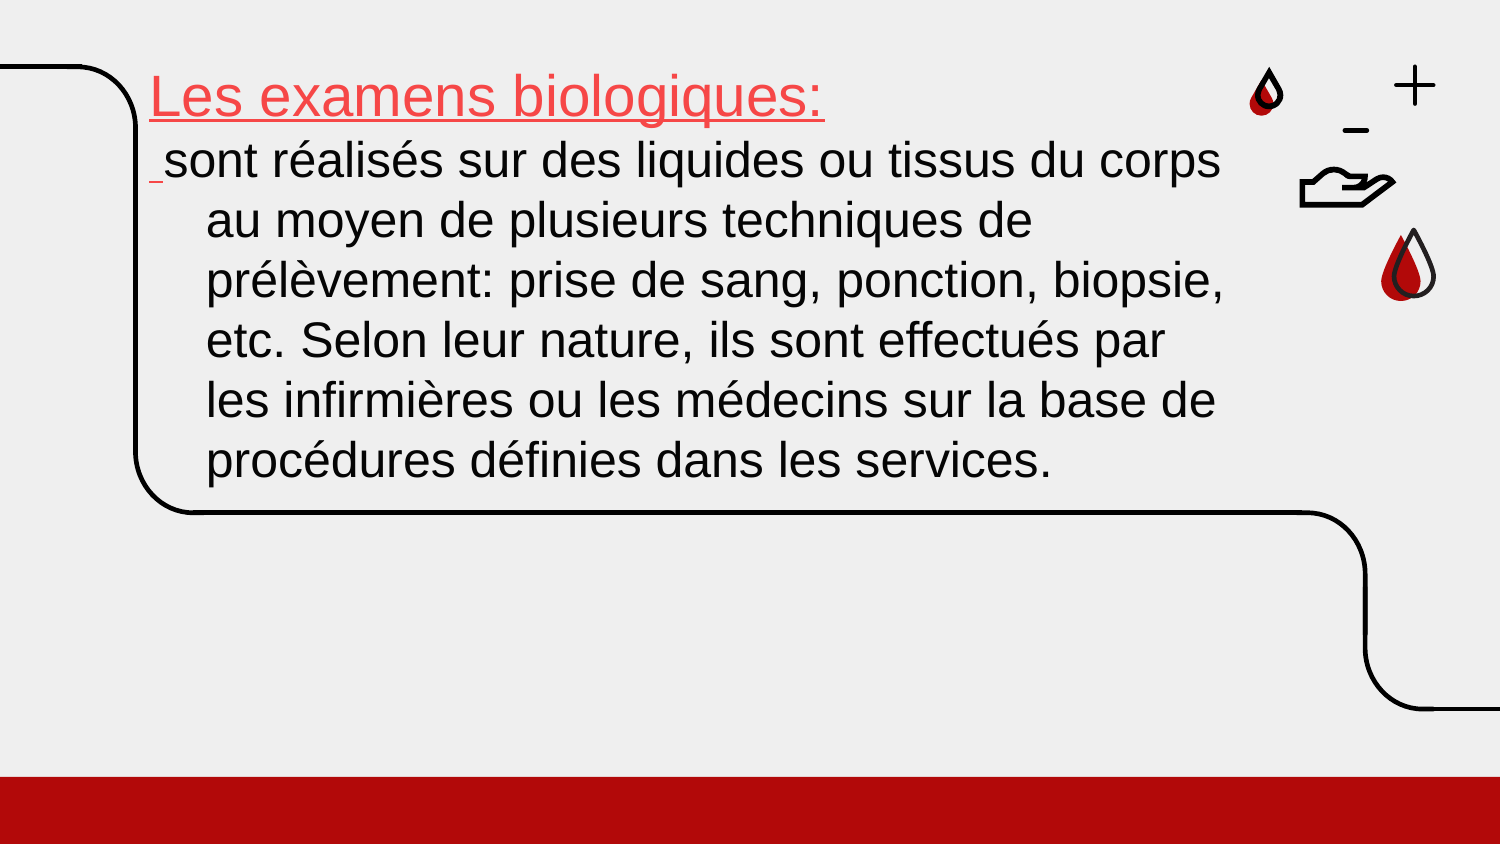

Les examens biologiques:
 sont réalisés sur des liquides ou tissus du corps au moyen de plusieurs techniques de prélèvement: prise de sang, ponction, biopsie, etc. Selon leur nature, ils sont effectués par les infirmières ou les médecins sur la base de procédures définies dans les services.